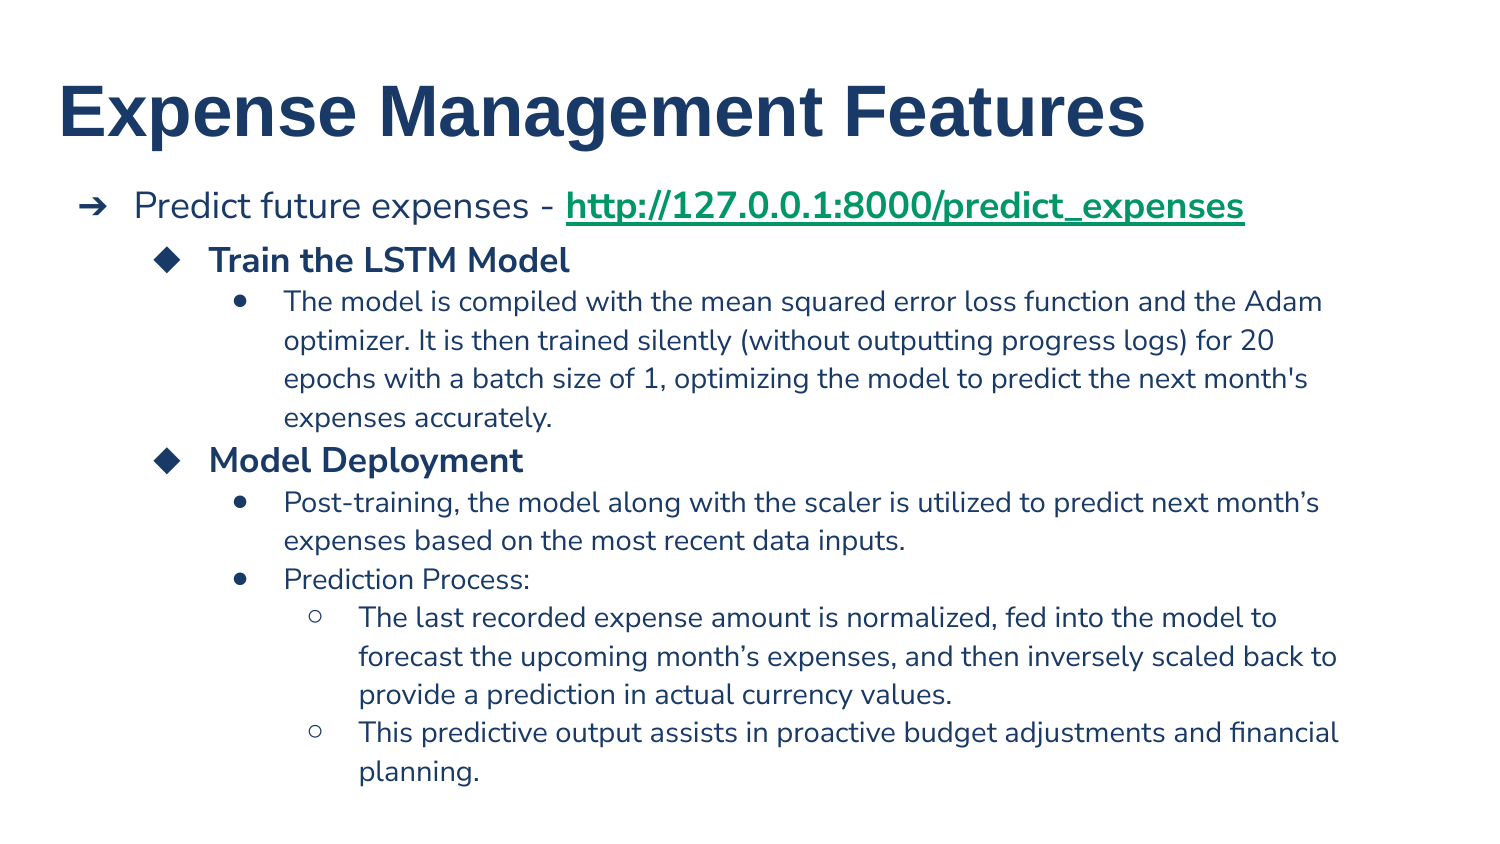

Expense Management Features
Predict future expenses - http://127.0.0.1:8000/predict_expenses
Train the LSTM Model
The model is compiled with the mean squared error loss function and the Adam optimizer. It is then trained silently (without outputting progress logs) for 20 epochs with a batch size of 1, optimizing the model to predict the next month's expenses accurately.
Model Deployment
Post-training, the model along with the scaler is utilized to predict next month’s expenses based on the most recent data inputs.
Prediction Process:
The last recorded expense amount is normalized, fed into the model to forecast the upcoming month’s expenses, and then inversely scaled back to provide a prediction in actual currency values.
This predictive output assists in proactive budget adjustments and financial planning.